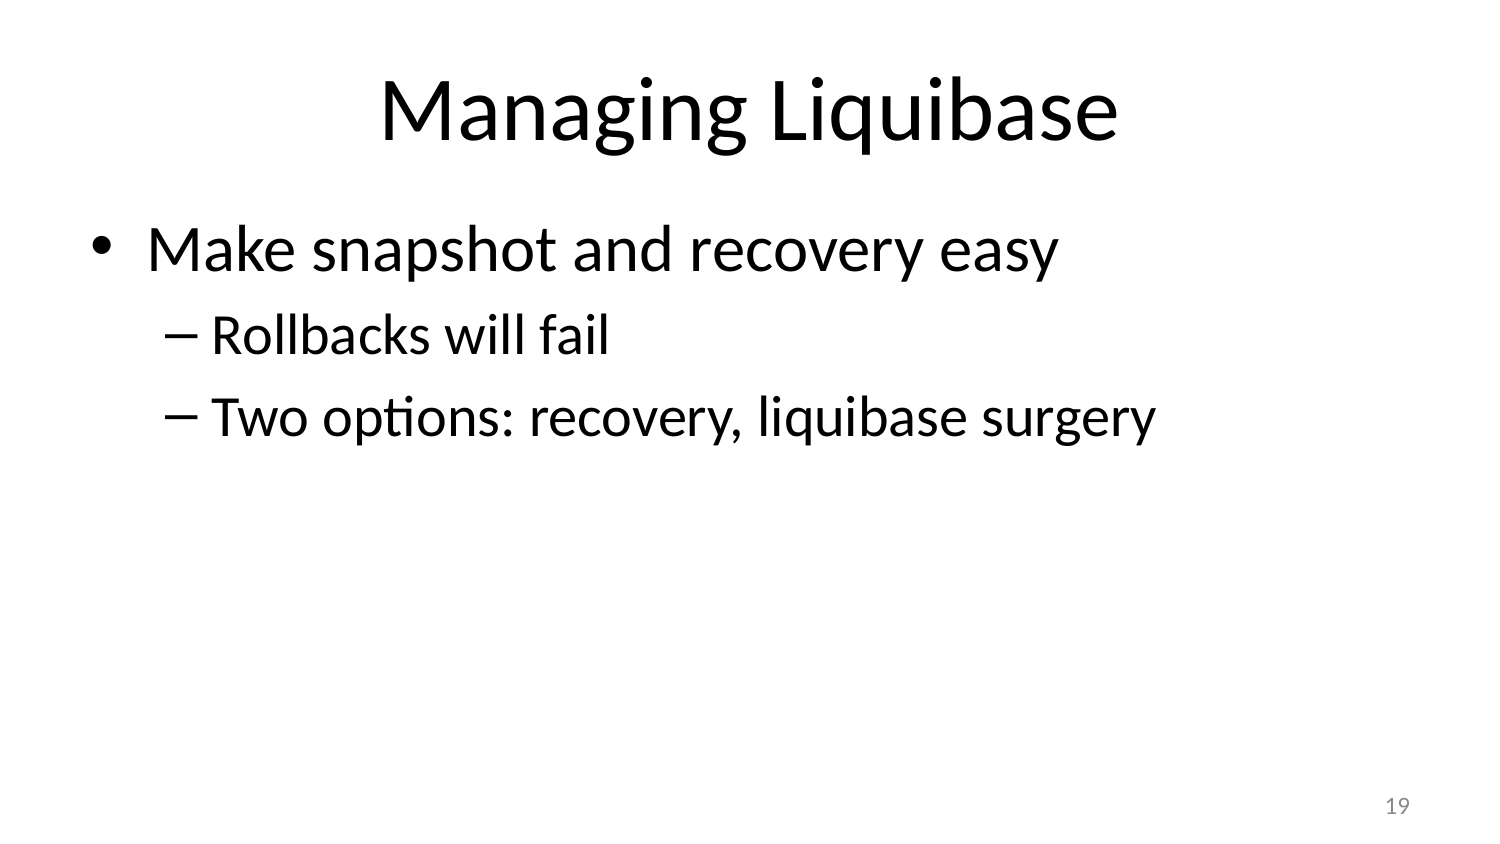

# Managing Liquibase
Make snapshot and recovery easy
Rollbacks will fail
Two options: recovery, liquibase surgery

19